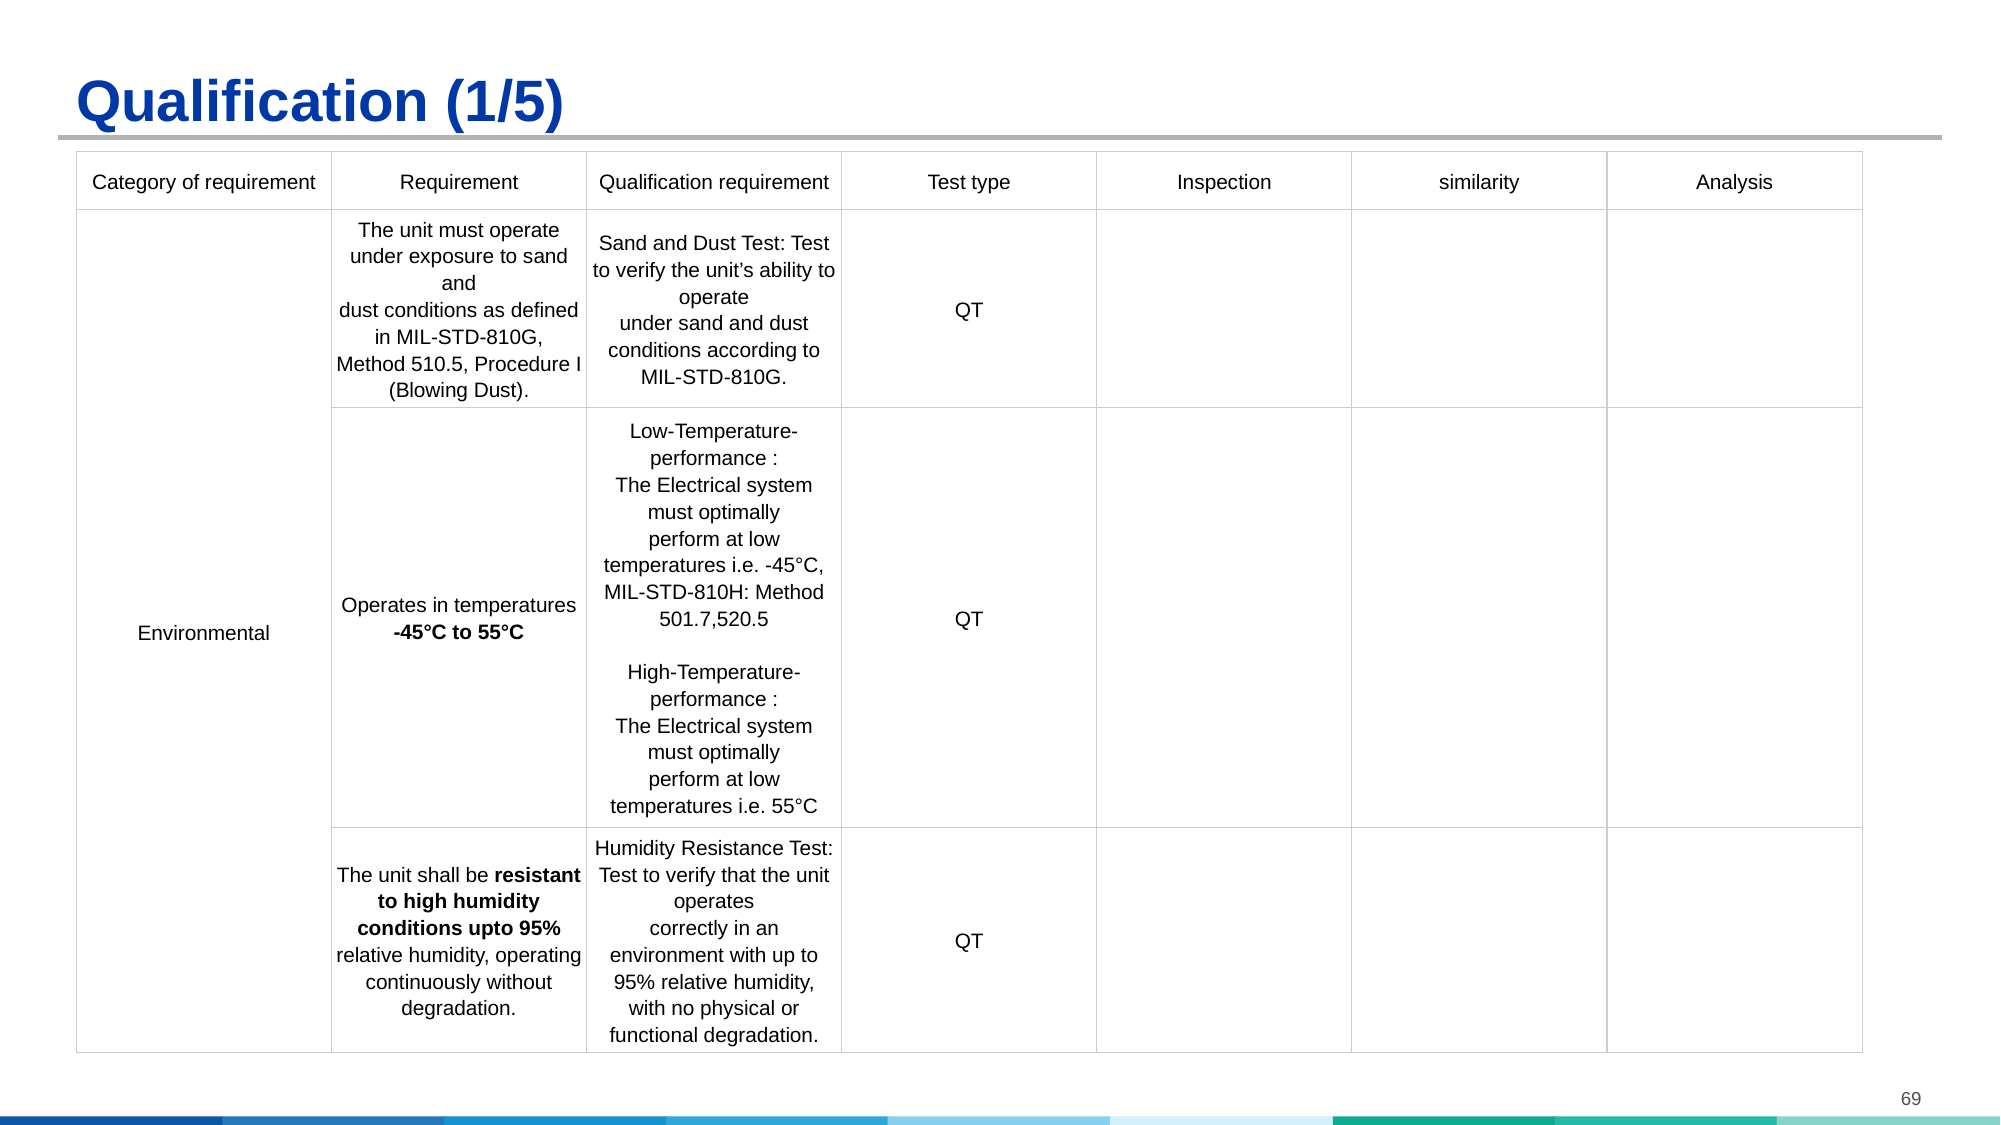

# Qualification (1/5)
| Category of requirement | Requirement | Qualification requirement | Test type | Inspection | similarity | Analysis |
| --- | --- | --- | --- | --- | --- | --- |
| Environmental | The unit must operate under exposure to sand and dust conditions as defined in MIL-STD-810G, Method 510.5, Procedure I (Blowing Dust). | Sand and Dust Test: Test to verify the unit’s ability to operate under sand and dust conditions according to MIL-STD-810G. | QT |  |  |  |
|  | Operates in temperatures -45°C to 55°C | Low-Temperature-performance : The Electrical system must optimally perform at low temperatures i.e. -45°C, MIL-STD-810H: Method 501.7,520.5 High-Temperature-performance : The Electrical system must optimally perform at low temperatures i.e. 55°C | QT |  |  |  |
|  | The unit shall be resistant to high humidity conditions upto 95% relative humidity, operating continuously without degradation. | Humidity Resistance Test: Test to verify that the unit operates correctly in an environment with up to 95% relative humidity, with no physical or functional degradation. | QT |  |  |  |
69